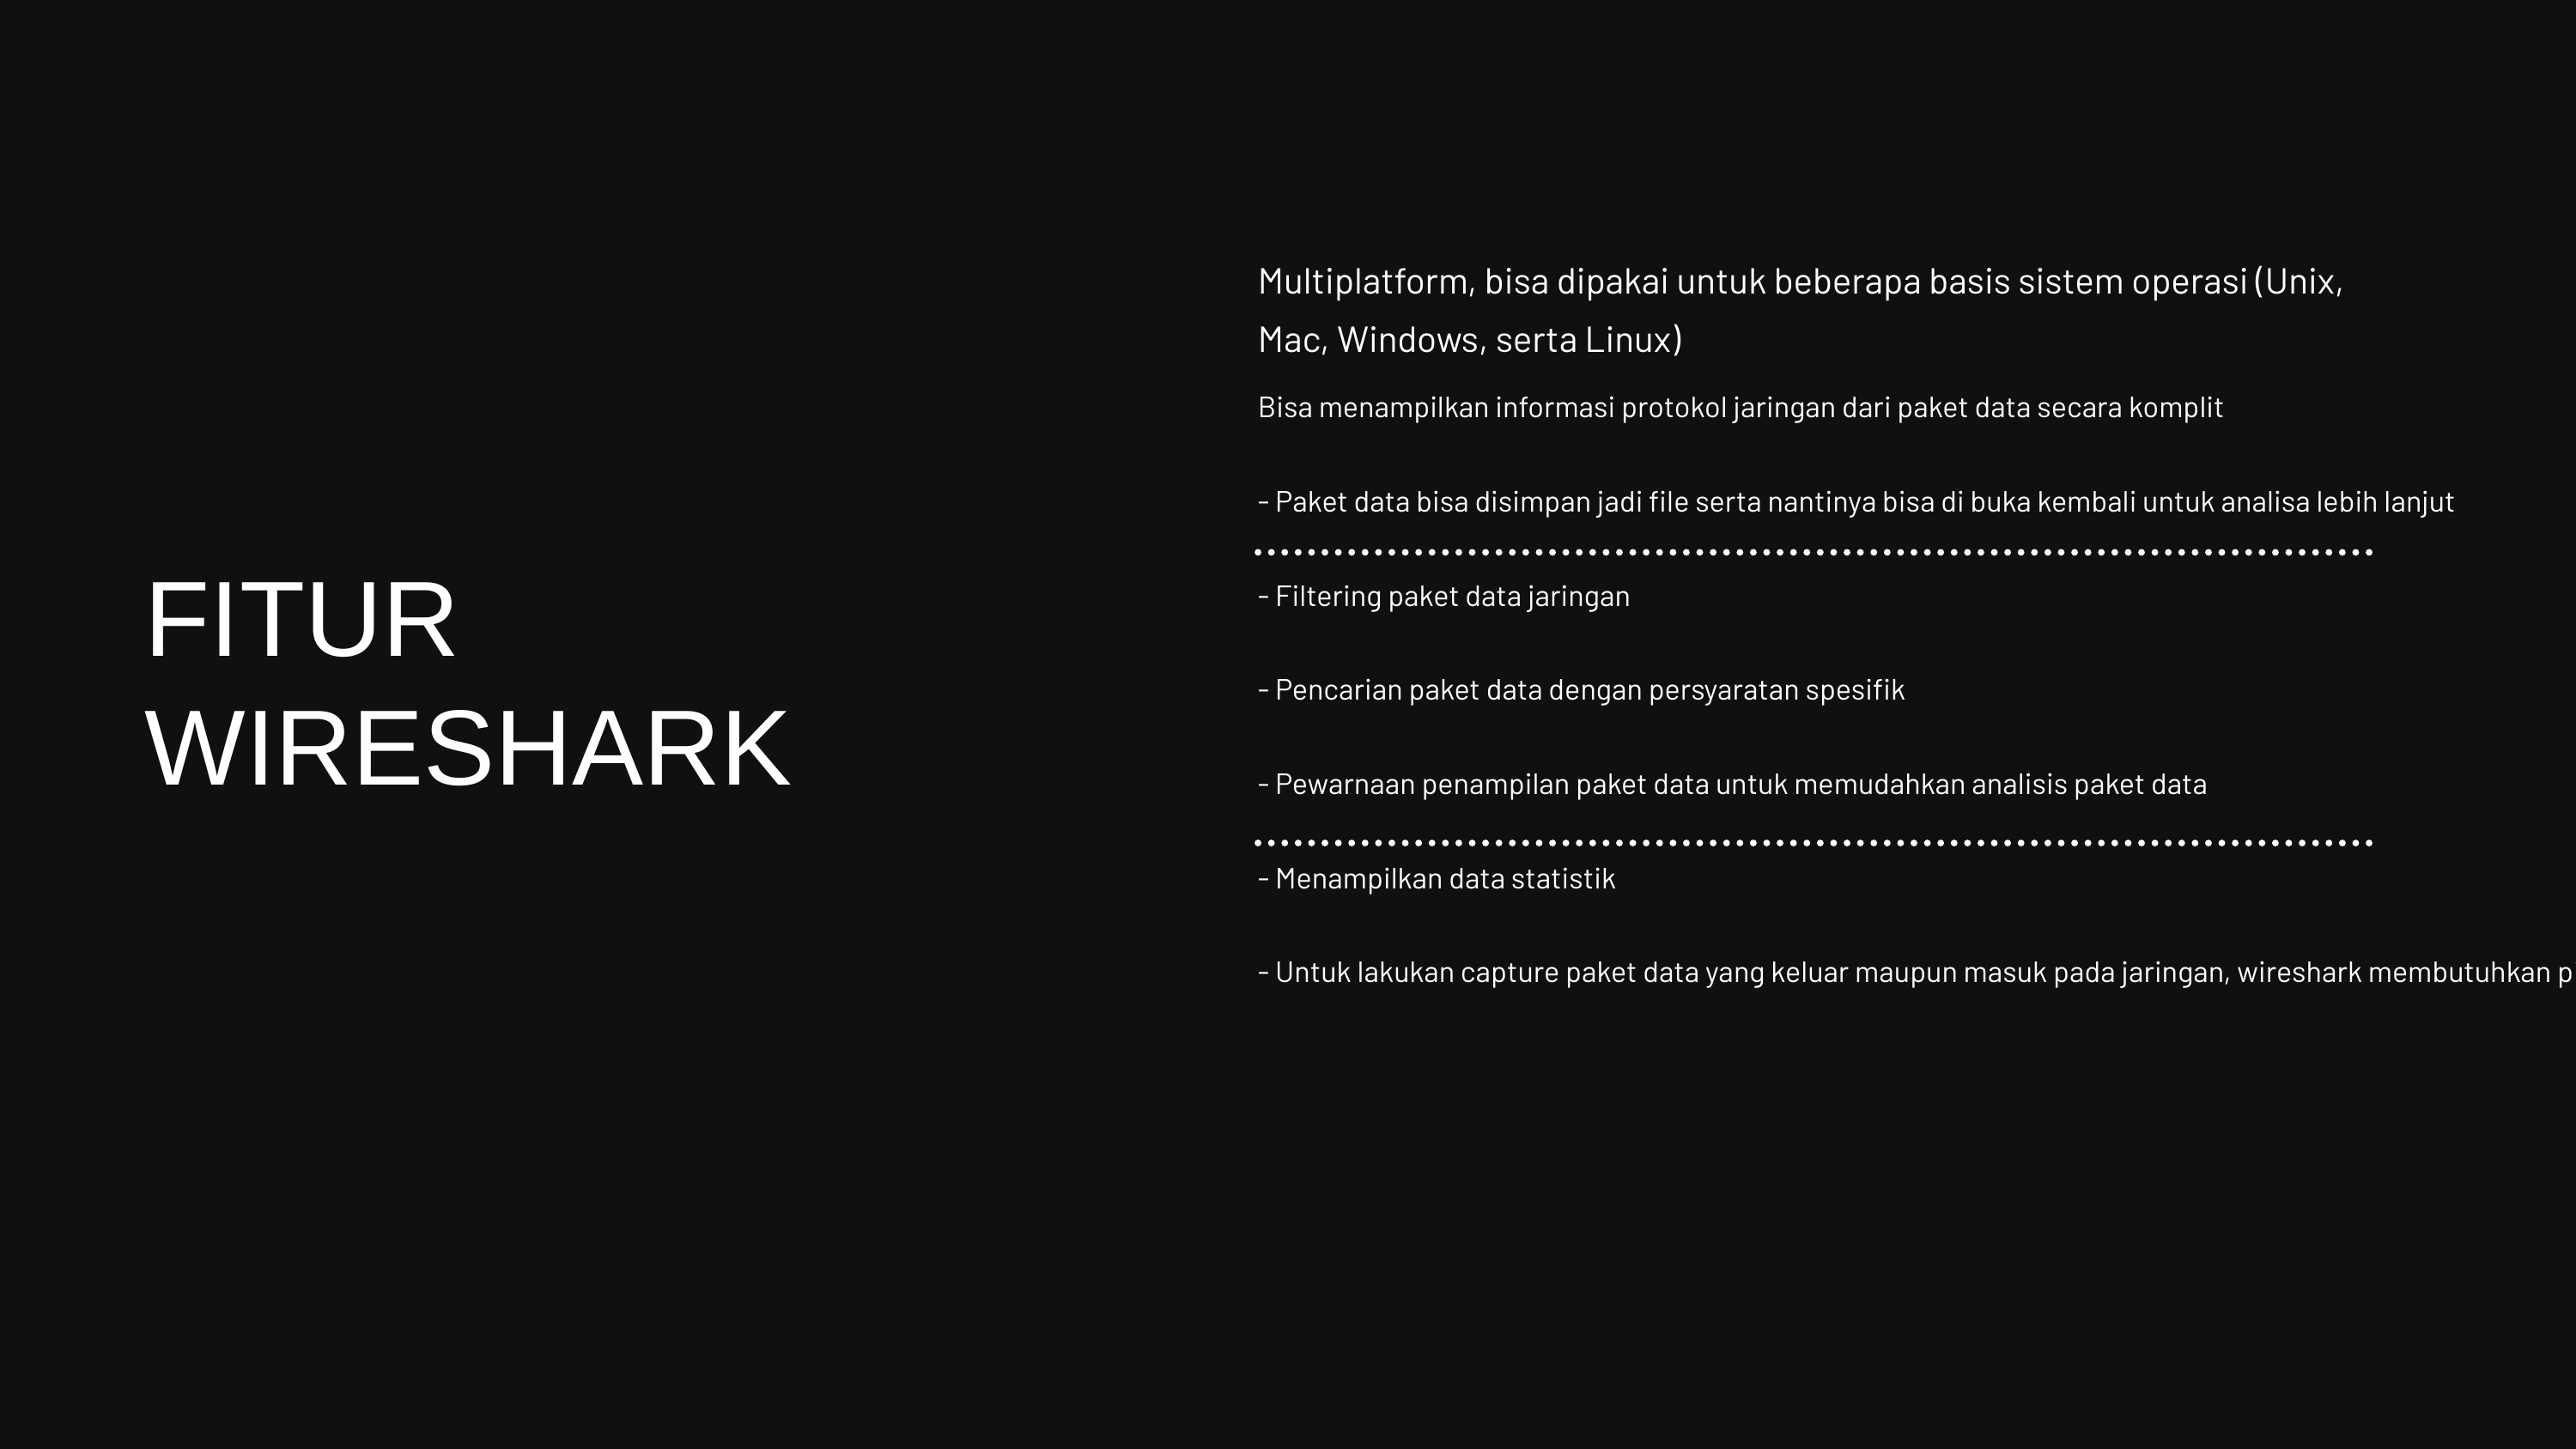

Multiplatform, bisa dipakai untuk beberapa basis sistem operasi (Unix, Mac, Windows, serta Linux)

Bisa menampilkan informasi protokol jaringan dari paket data secara komplit

- Paket data bisa disimpan jadi file serta nantinya bisa di buka kembali untuk analisa lebih lanjut

- Filtering paket data jaringan

- Pencarian paket data dengan persyaratan spesifik

- Pewarnaan penampilan paket data untuk memudahkan analisis paket data

- Menampilkan data statistik

- Untuk lakukan capture paket data yang keluar maupun masuk pada jaringan, wireshark membutuhkan piranti fisik NIC (Network Interface Card).
FITUR WIRESHARK